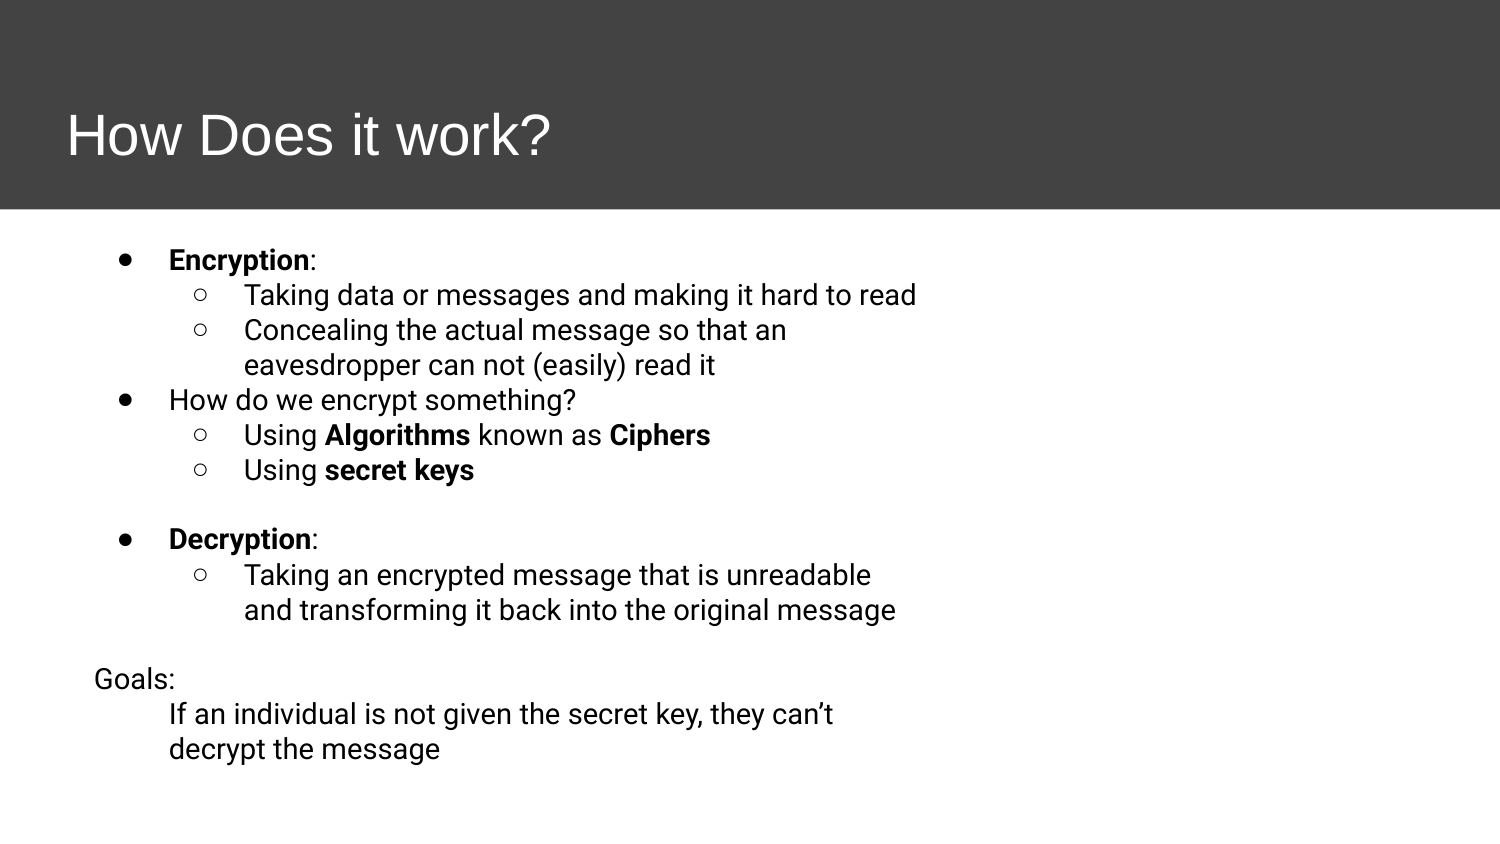

# How Does it work?
Encryption:
Taking data or messages and making it hard to read
Concealing the actual message so that an eavesdropper can not (easily) read it
How do we encrypt something?
Using Algorithms known as Ciphers
Using secret keys

Decryption:
Taking an encrypted message that is unreadable and transforming it back into the original message

Goals:
If an individual is not given the secret key, they can’t decrypt the message